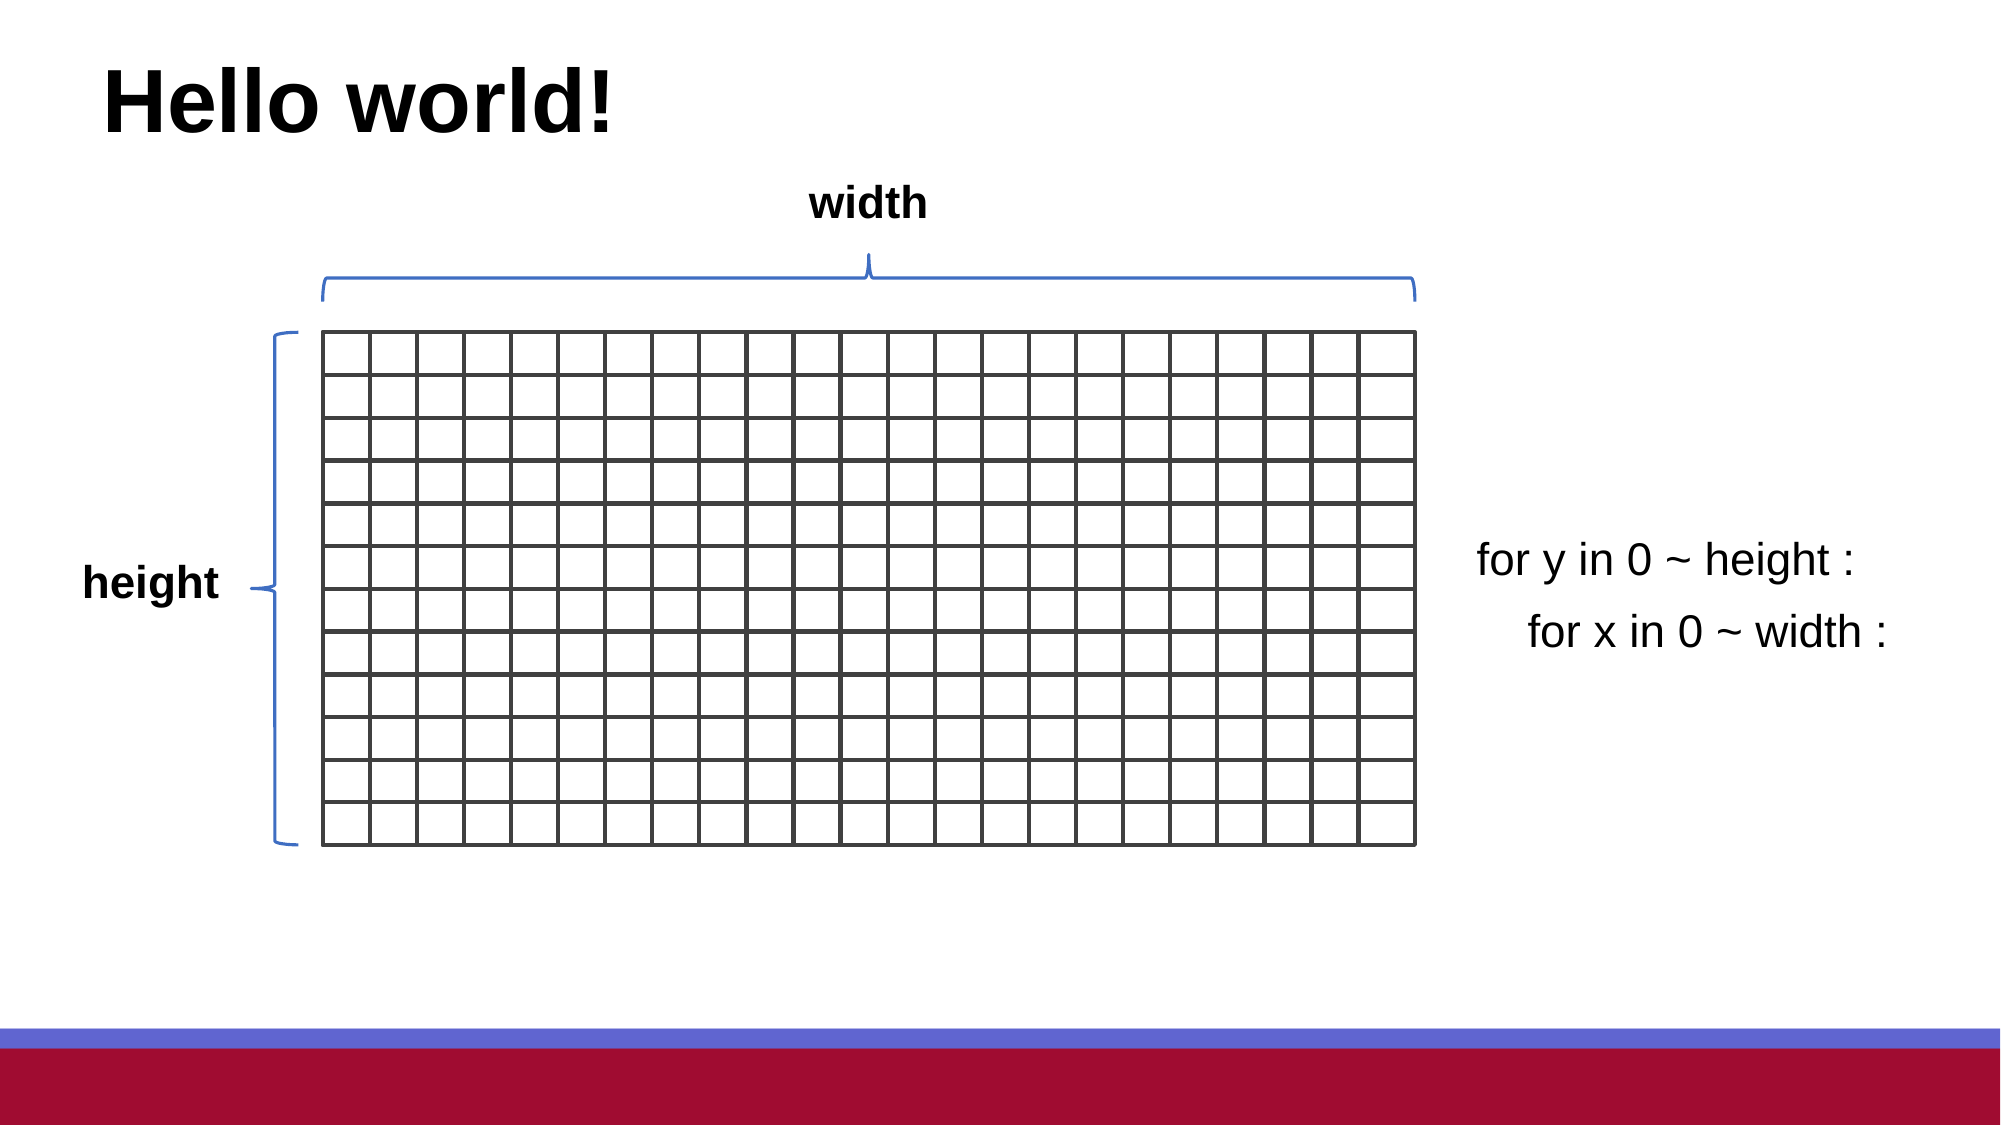

Hello world!
width

for y in 0 ~ height :
height
for x in 0 ~ width :